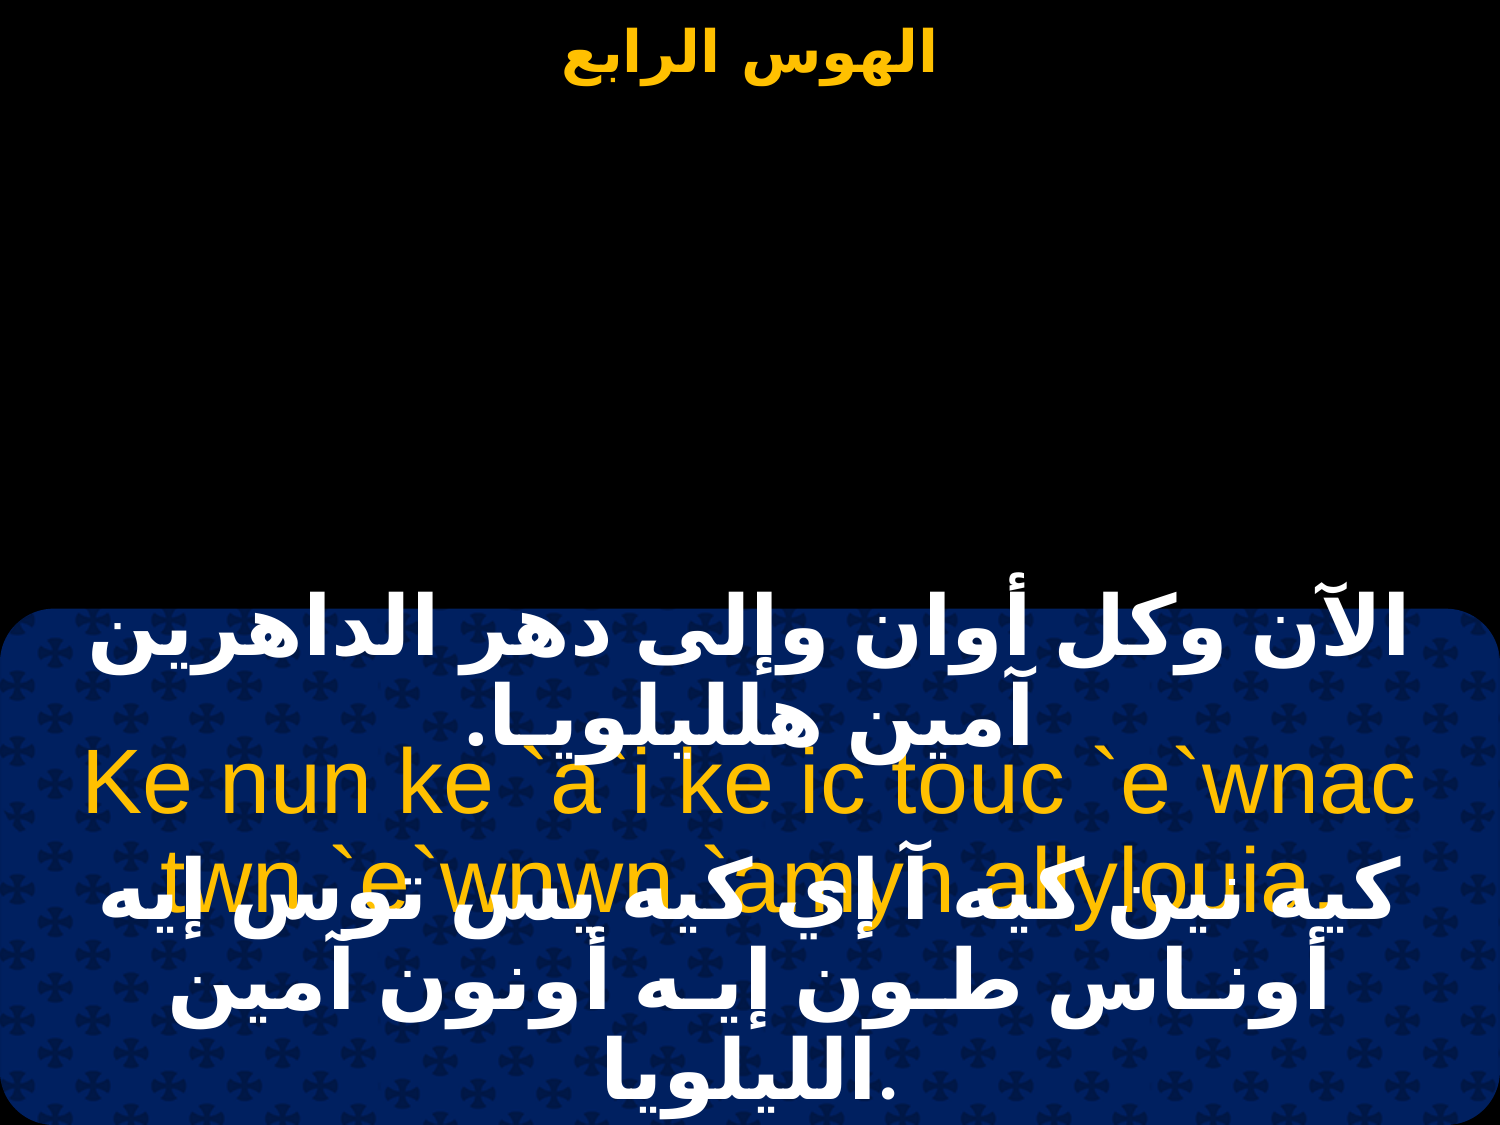

الآن وكل أوان وإلى دهر الداهرين آمين هلليلويـا.
Ke nun ke `a`i ke ic touc `e`wnac twn `e`wnwn `amyn allylouia.
كيه نين كيه آ إي كيه يس توس إيه أونـاس طـون إيـه أونون آمين الليلويا.